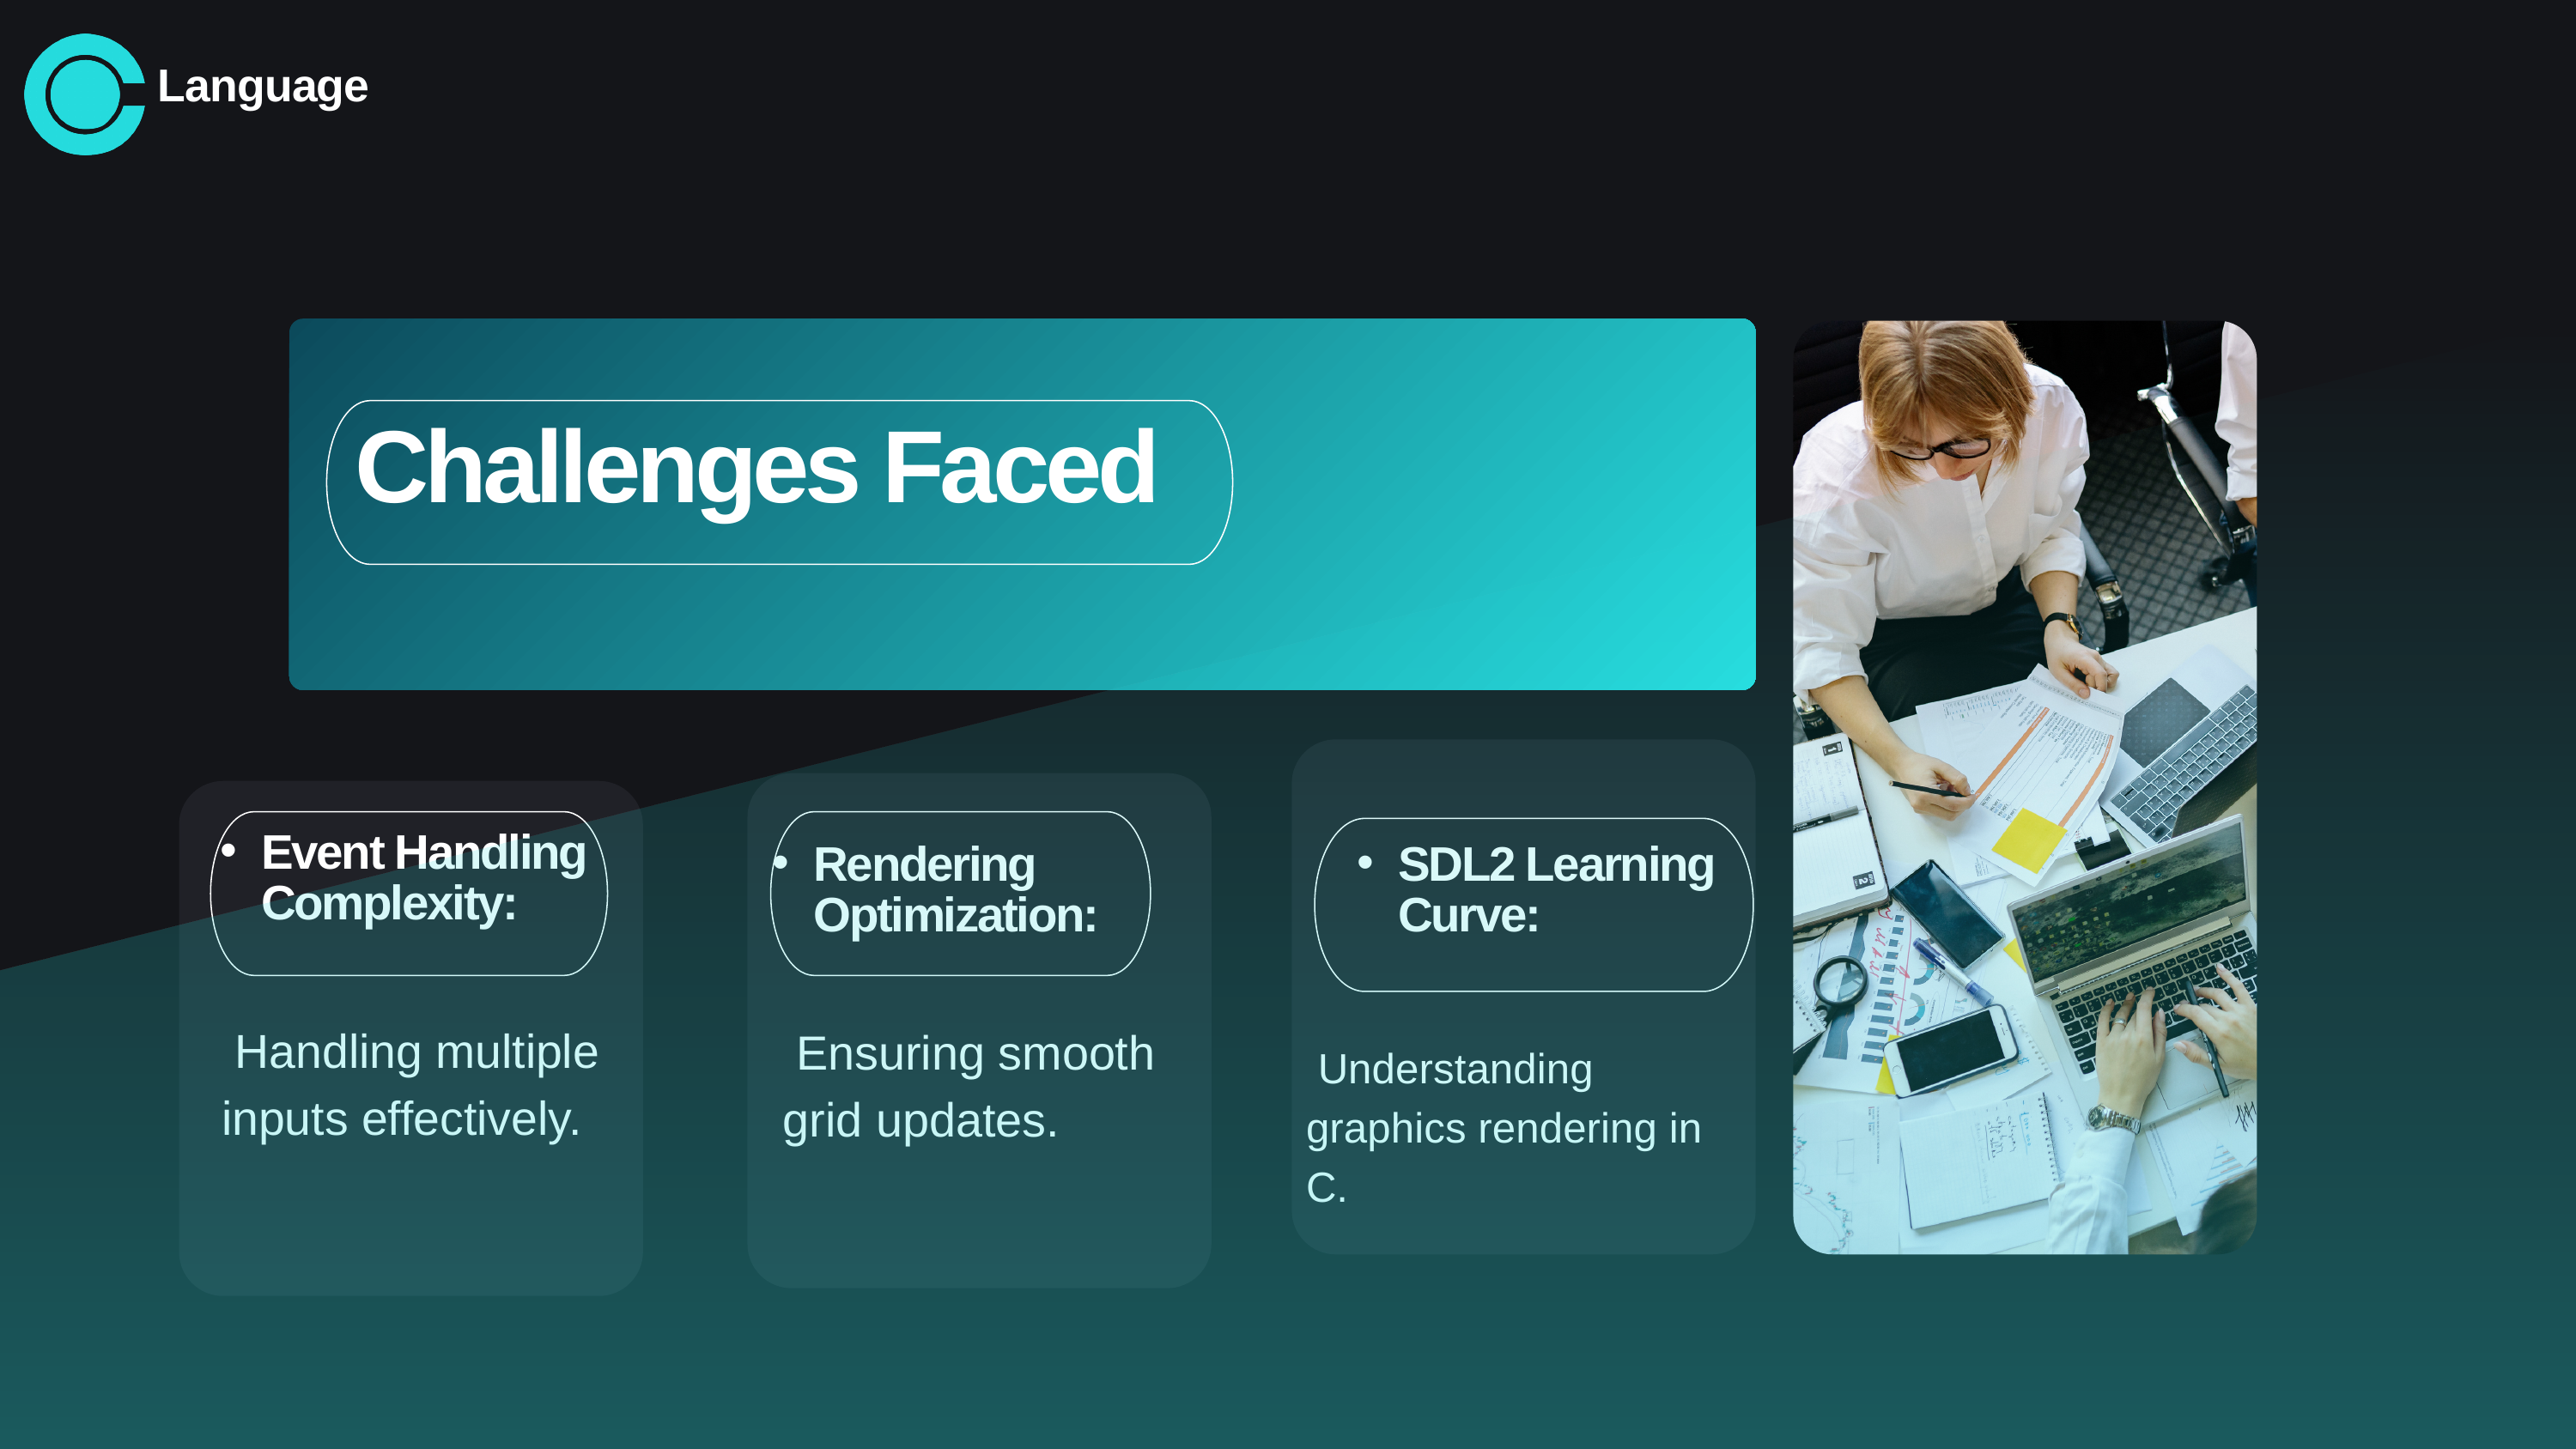

Language

 Challenges Faced

Event Handling Complexity:

Rendering Optimization:

SDL2 Learning Curve:

 Handling multiple inputs effectively.

 Ensuring smooth grid updates.

 Understanding graphics rendering in C.